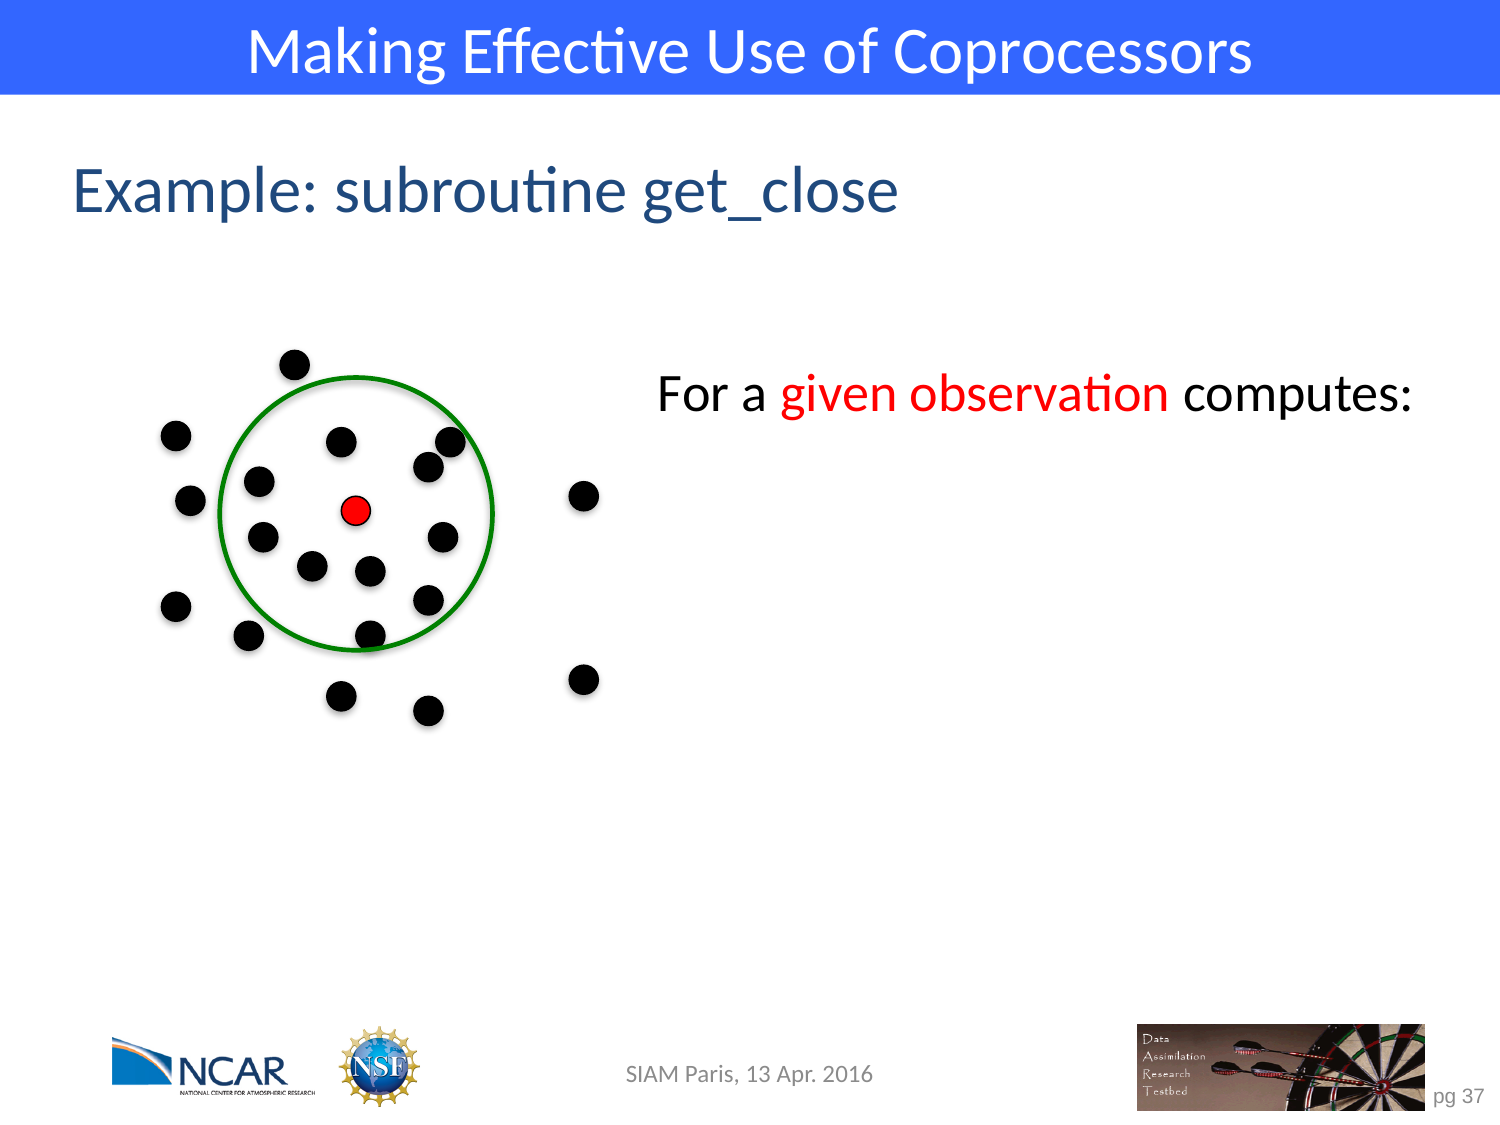

Making Effective Use of Coprocessors
# Example: subroutine get_close

For a given observation computes:

SIAM Paris, 13 Apr. 2016